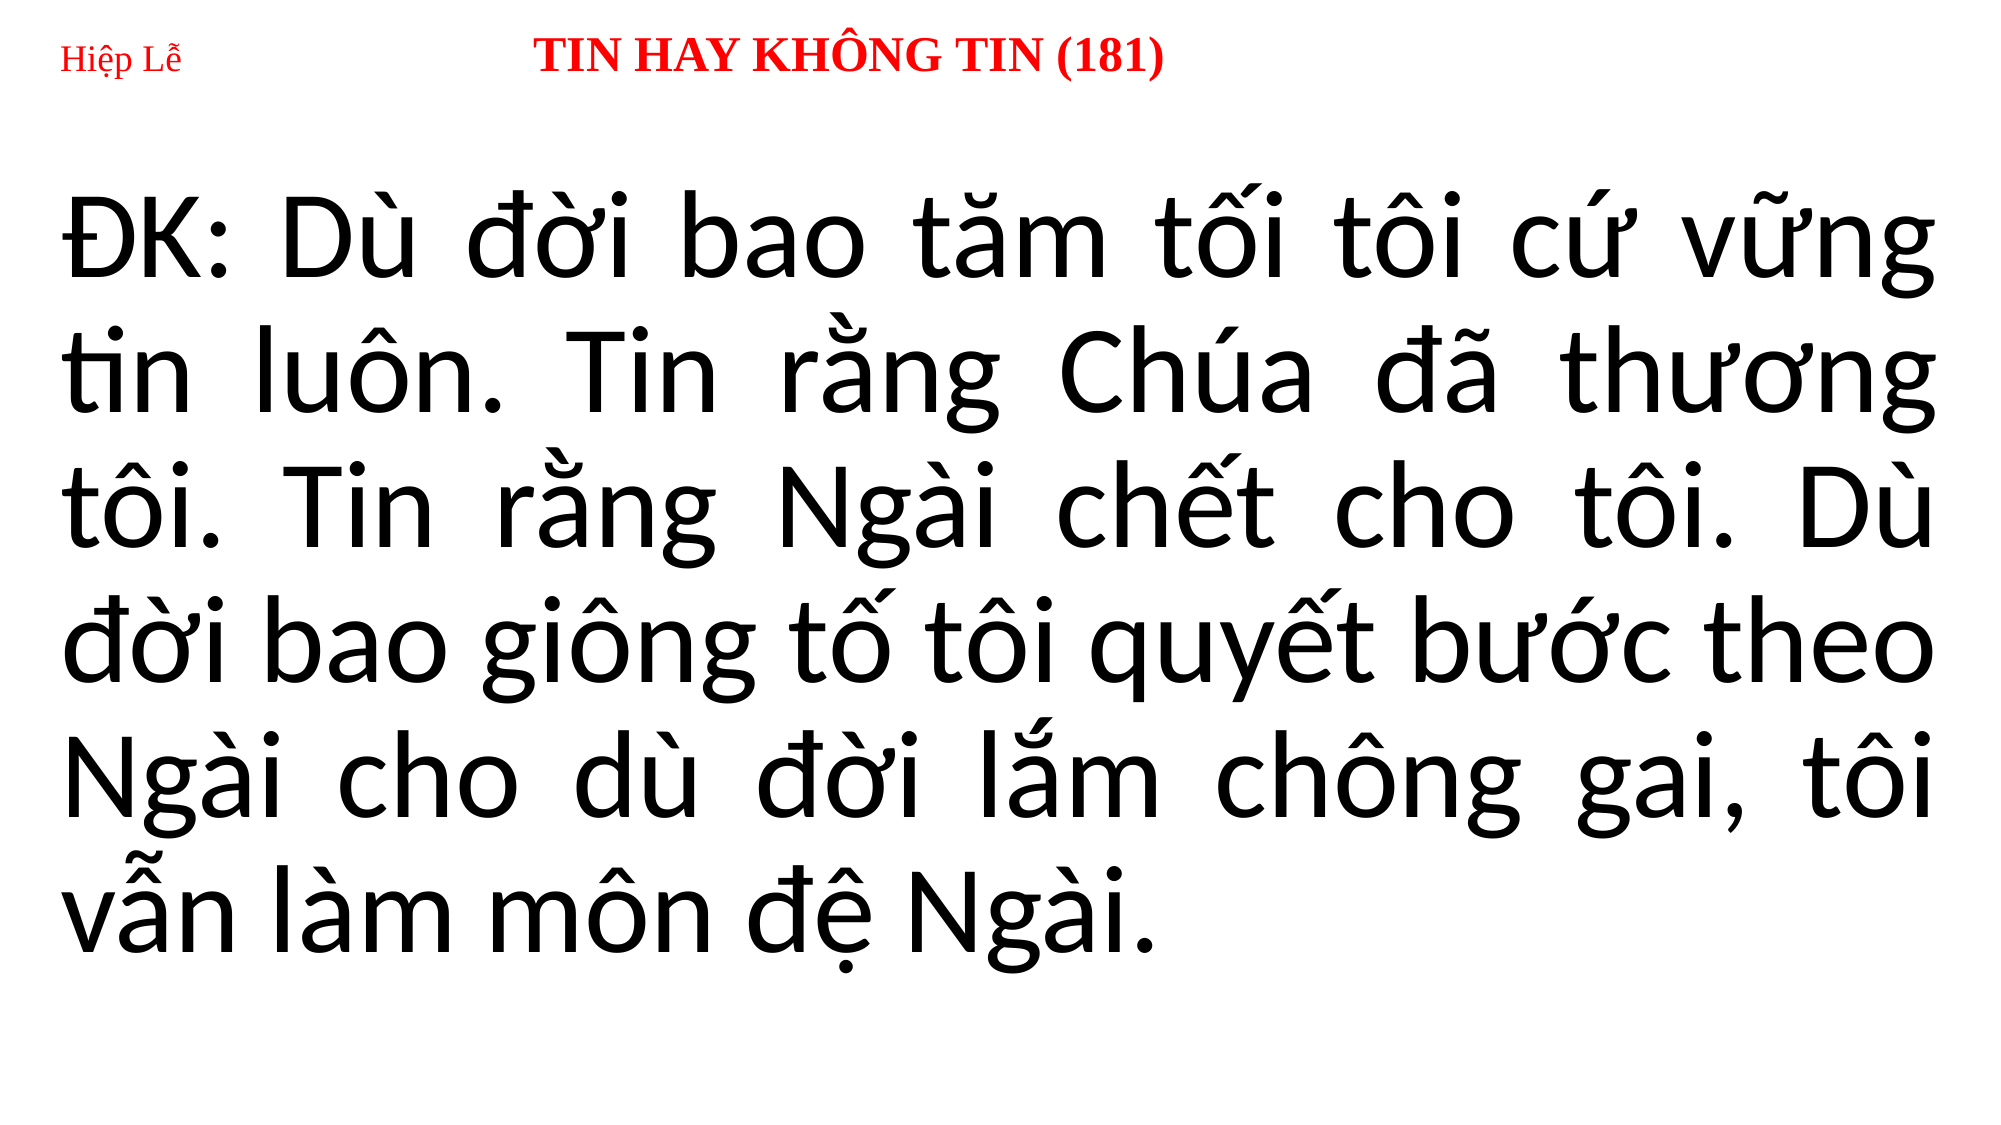

# Hiệp Lễ                                     TIN HAY KHÔNG TIN (181)
ĐK: Dù đời bao tăm tối tôi cứ vững tin luôn. Tin rằng Chúa đã thương tôi. Tin rằng Ngài chết cho tôi. Dù đời bao giông tố tôi quyết bước theo Ngài cho dù đời lắm chông gai, tôi vẫn làm môn đệ Ngài.